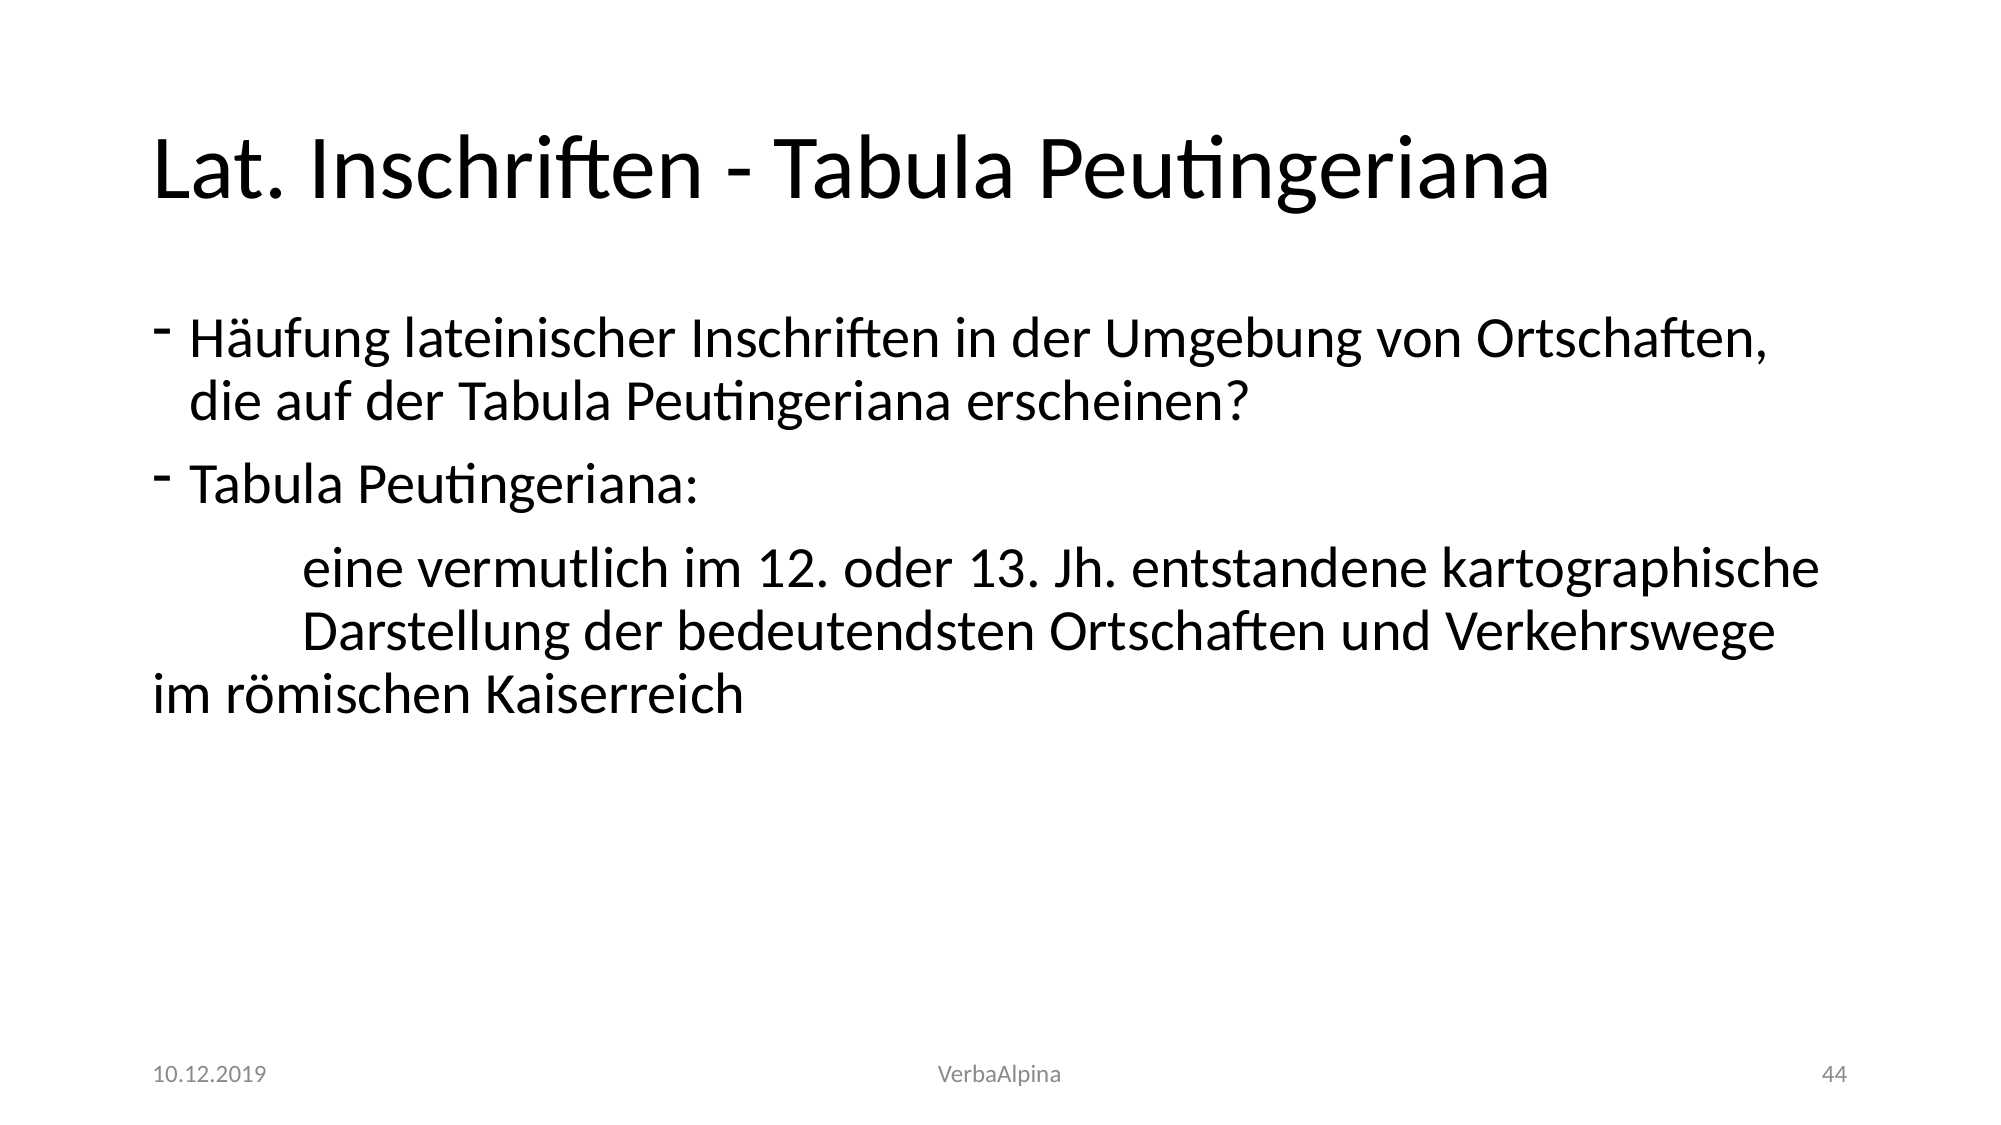

# Lat. Inschriften - Tabula Peutingeriana
Häufung lateinischer Inschriften in der Umgebung von Ortschaften, die auf der Tabula Peutingeriana erscheinen?
Tabula Peutingeriana:
	eine vermutlich im 12. oder 13. Jh. entstandene kartographische 	Darstellung der bedeutendsten Ortschaften und Verkehrswege 	im römischen Kaiserreich

10.12.2019
VerbaAlpina
44